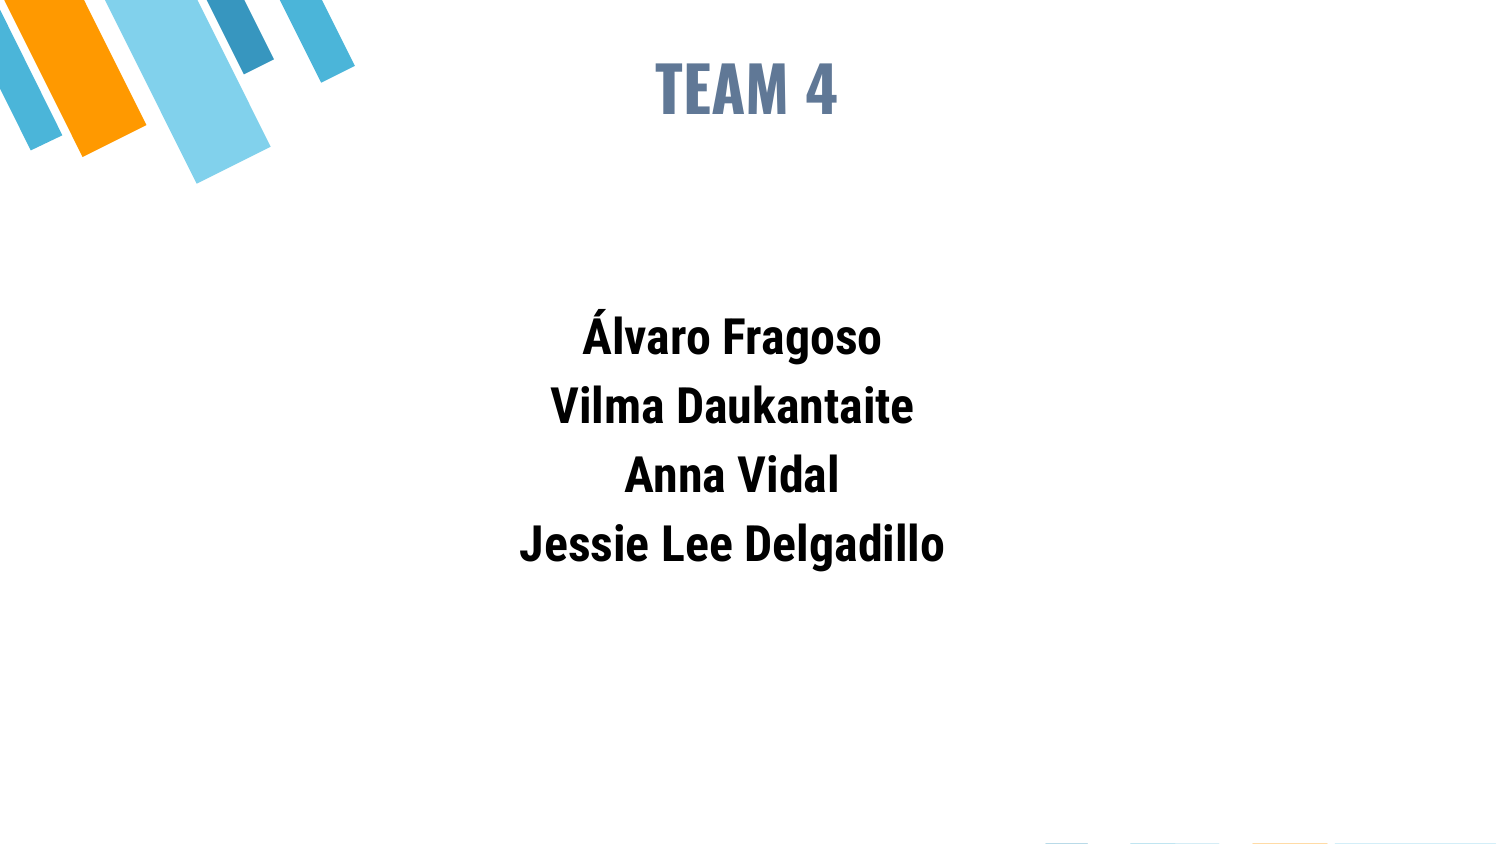

# TEAM 4

Álvaro Fragoso
Vilma Daukantaite
Anna Vidal
Jessie Lee Delgadillo